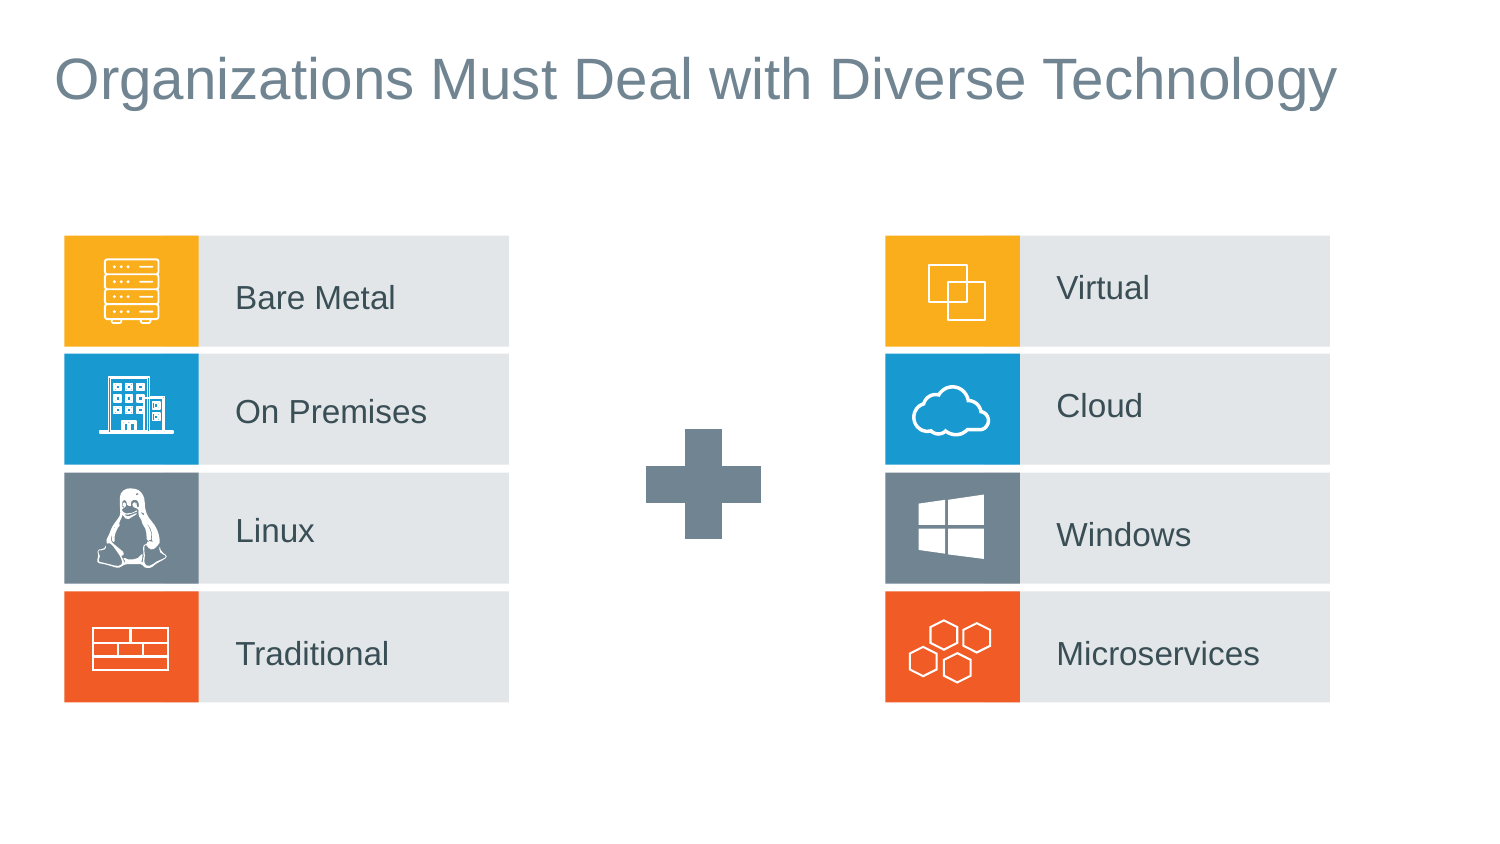

Organizations Must Deal with Diverse Technology

Virtual

Bare Metal

Cloud

On Premises

Linux
Windows

Traditional
Microservices